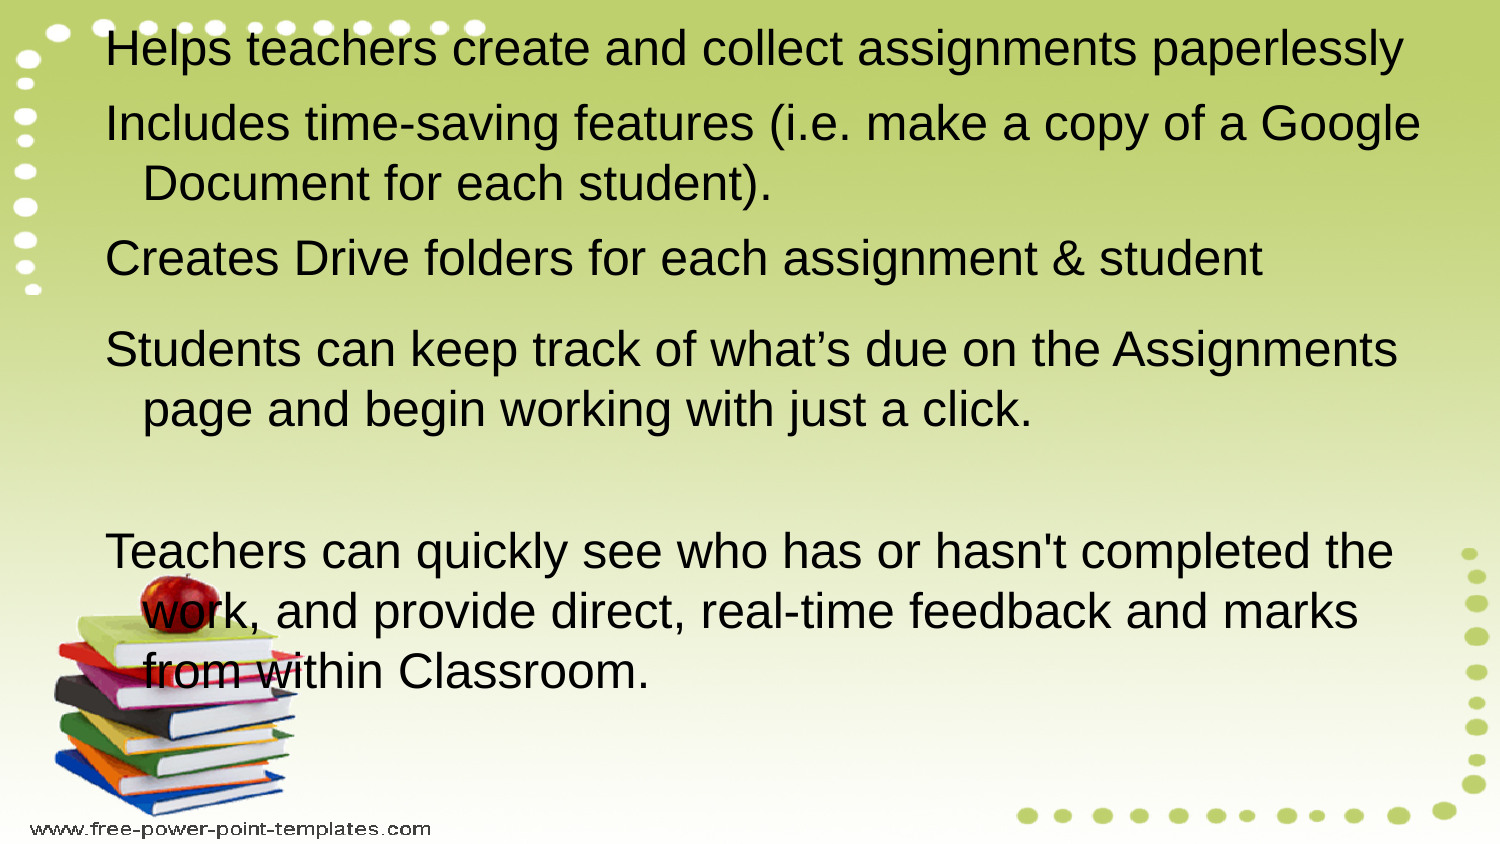

Helps teachers create and collect assignments paperlessly

Includes time-saving features (i.e. make a copy of a Google Document for each student).

Creates Drive folders for each assignment & student

Students can keep track of what’s due on the Assignments page and begin working with just a click.

Teachers can quickly see who has or hasn't completed the work, and provide direct, real-time feedback and marks from within Classroom.